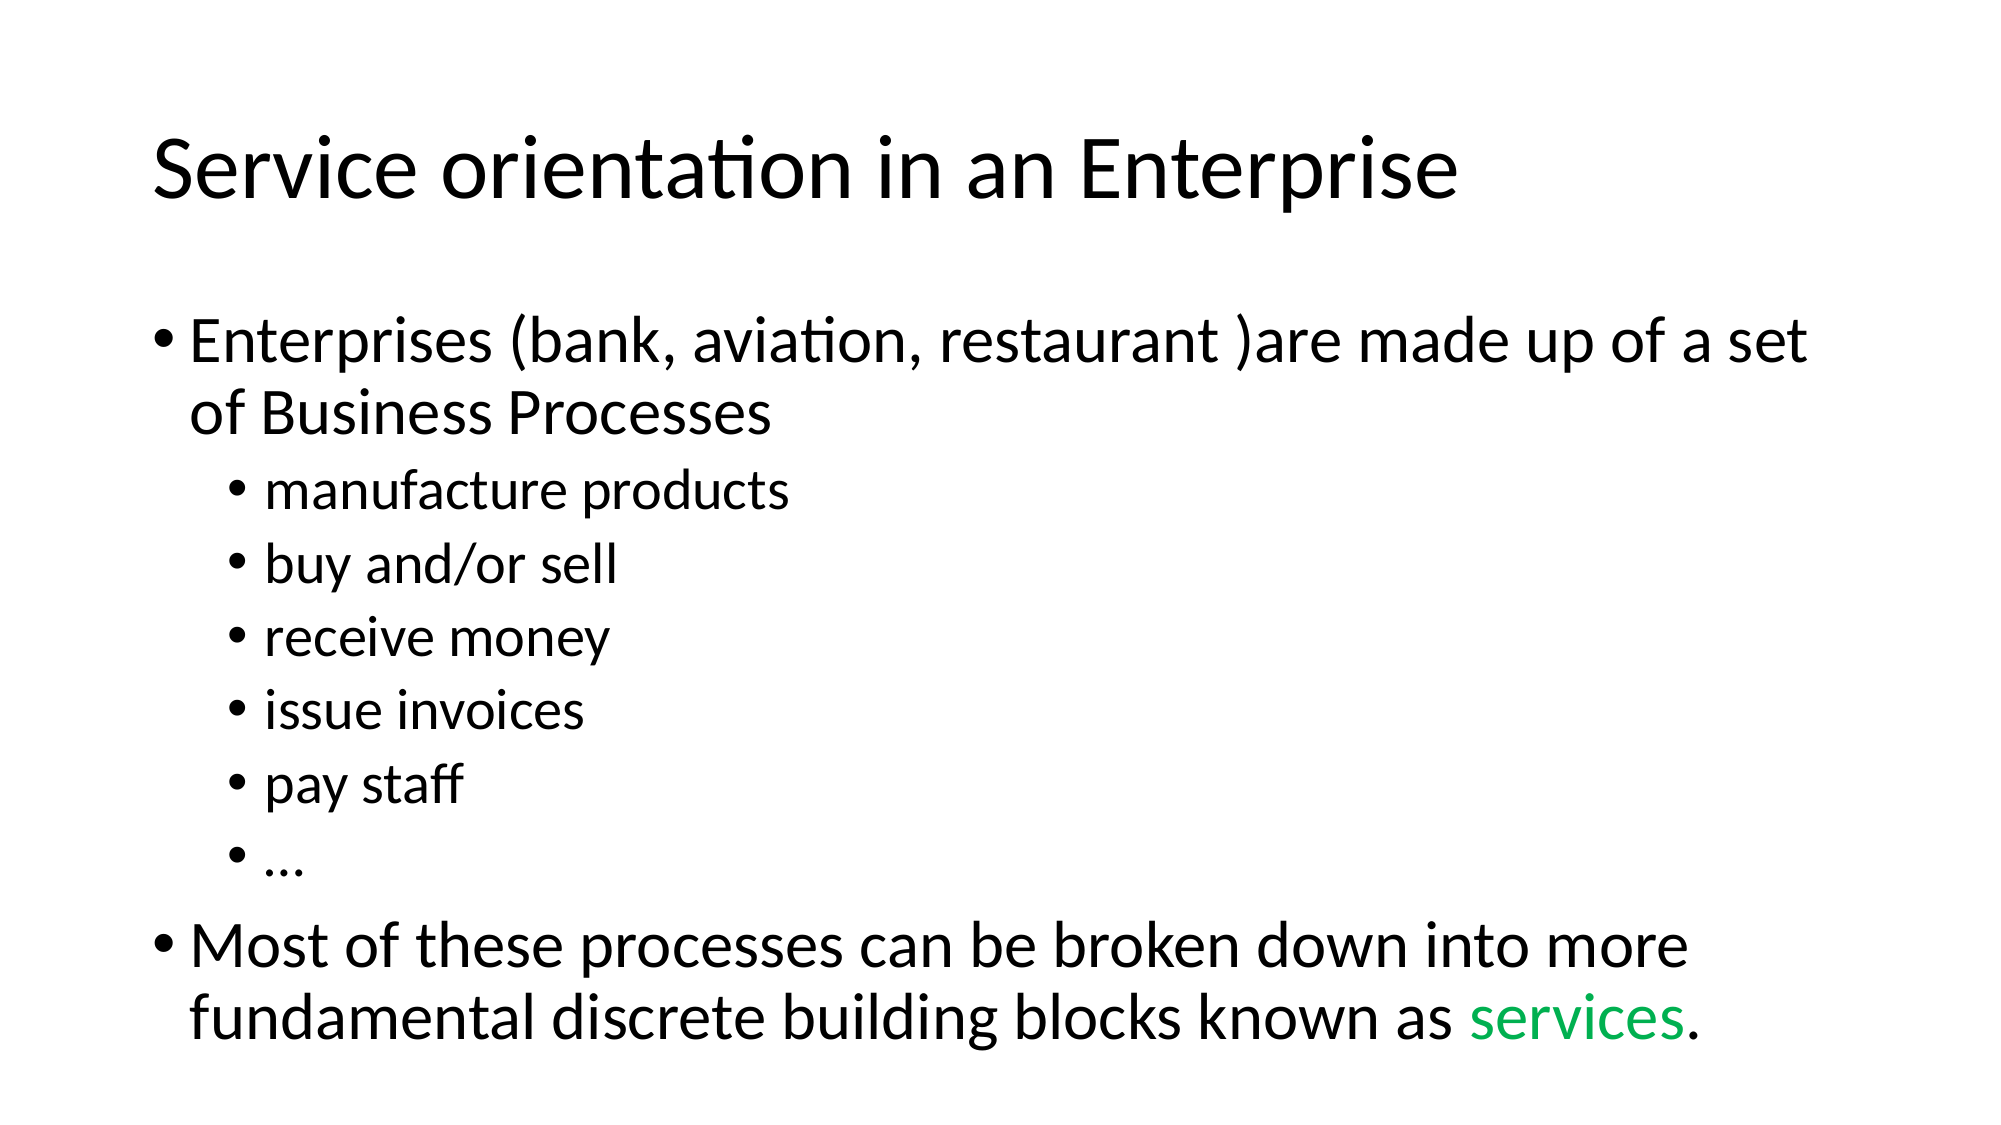

# Service orientation in an Enterprise
Enterprises (bank, aviation, restaurant )are made up of a set of Business Processes
manufacture products
buy and/or sell
receive money
issue invoices
pay staff
…
Most of these processes can be broken down into more fundamental discrete building blocks known as services.